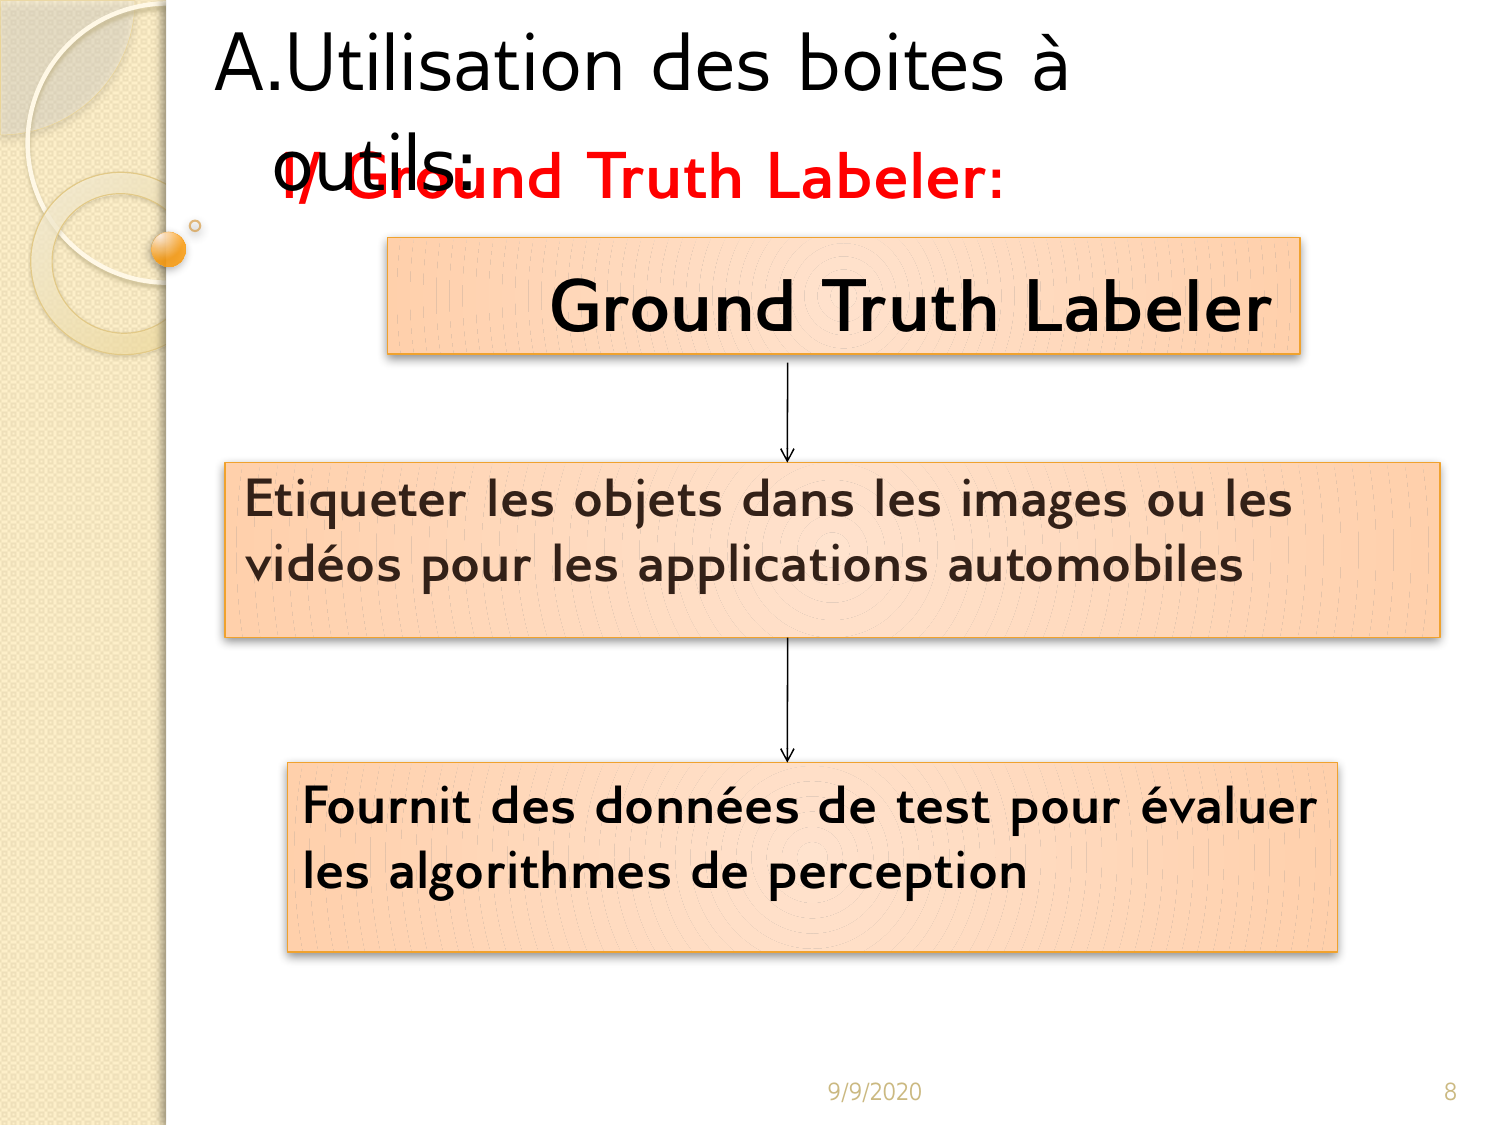

Utilisation des boites à outils:
1/ Ground Truth Labeler:
# Ground Truth Labeler
Etiqueter les objets dans les images ou les vidéos pour les applications automobiles

Fournit des données de test pour évaluer les algorithmes de perception

9/9/2020
8